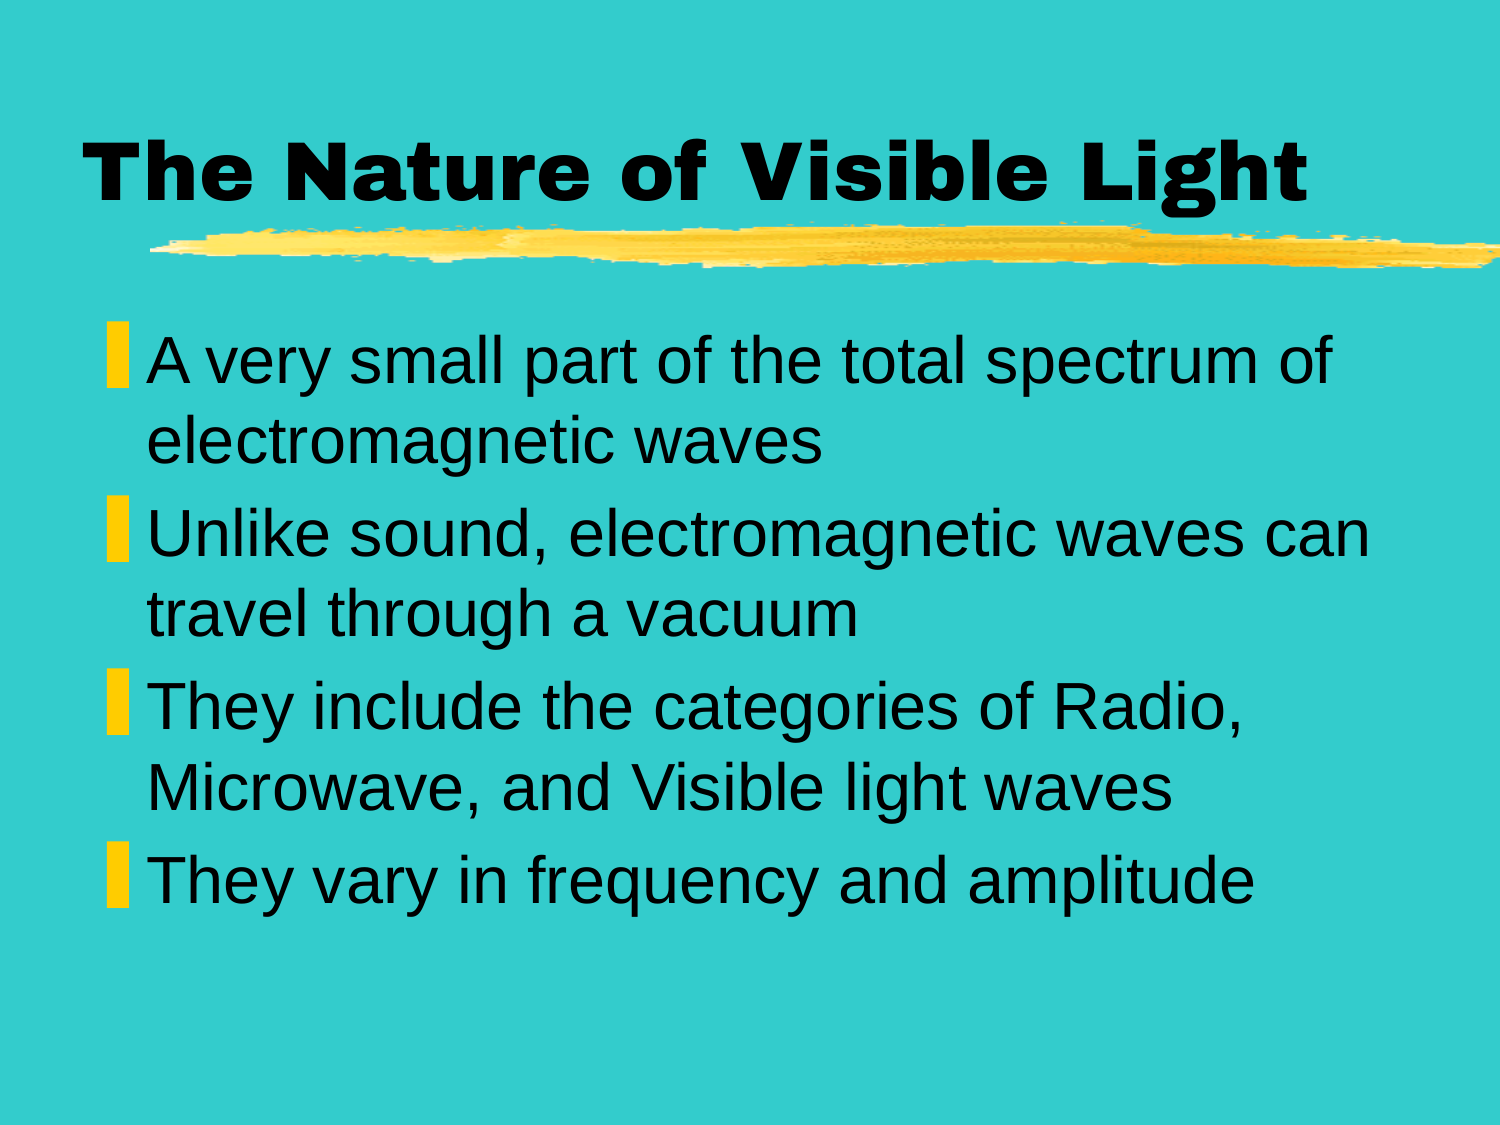

# The Nature of Visible Light
A very small part of the total spectrum of electromagnetic waves
Unlike sound, electromagnetic waves can travel through a vacuum
They include the categories of Radio, Microwave, and Visible light waves
They vary in frequency and amplitude